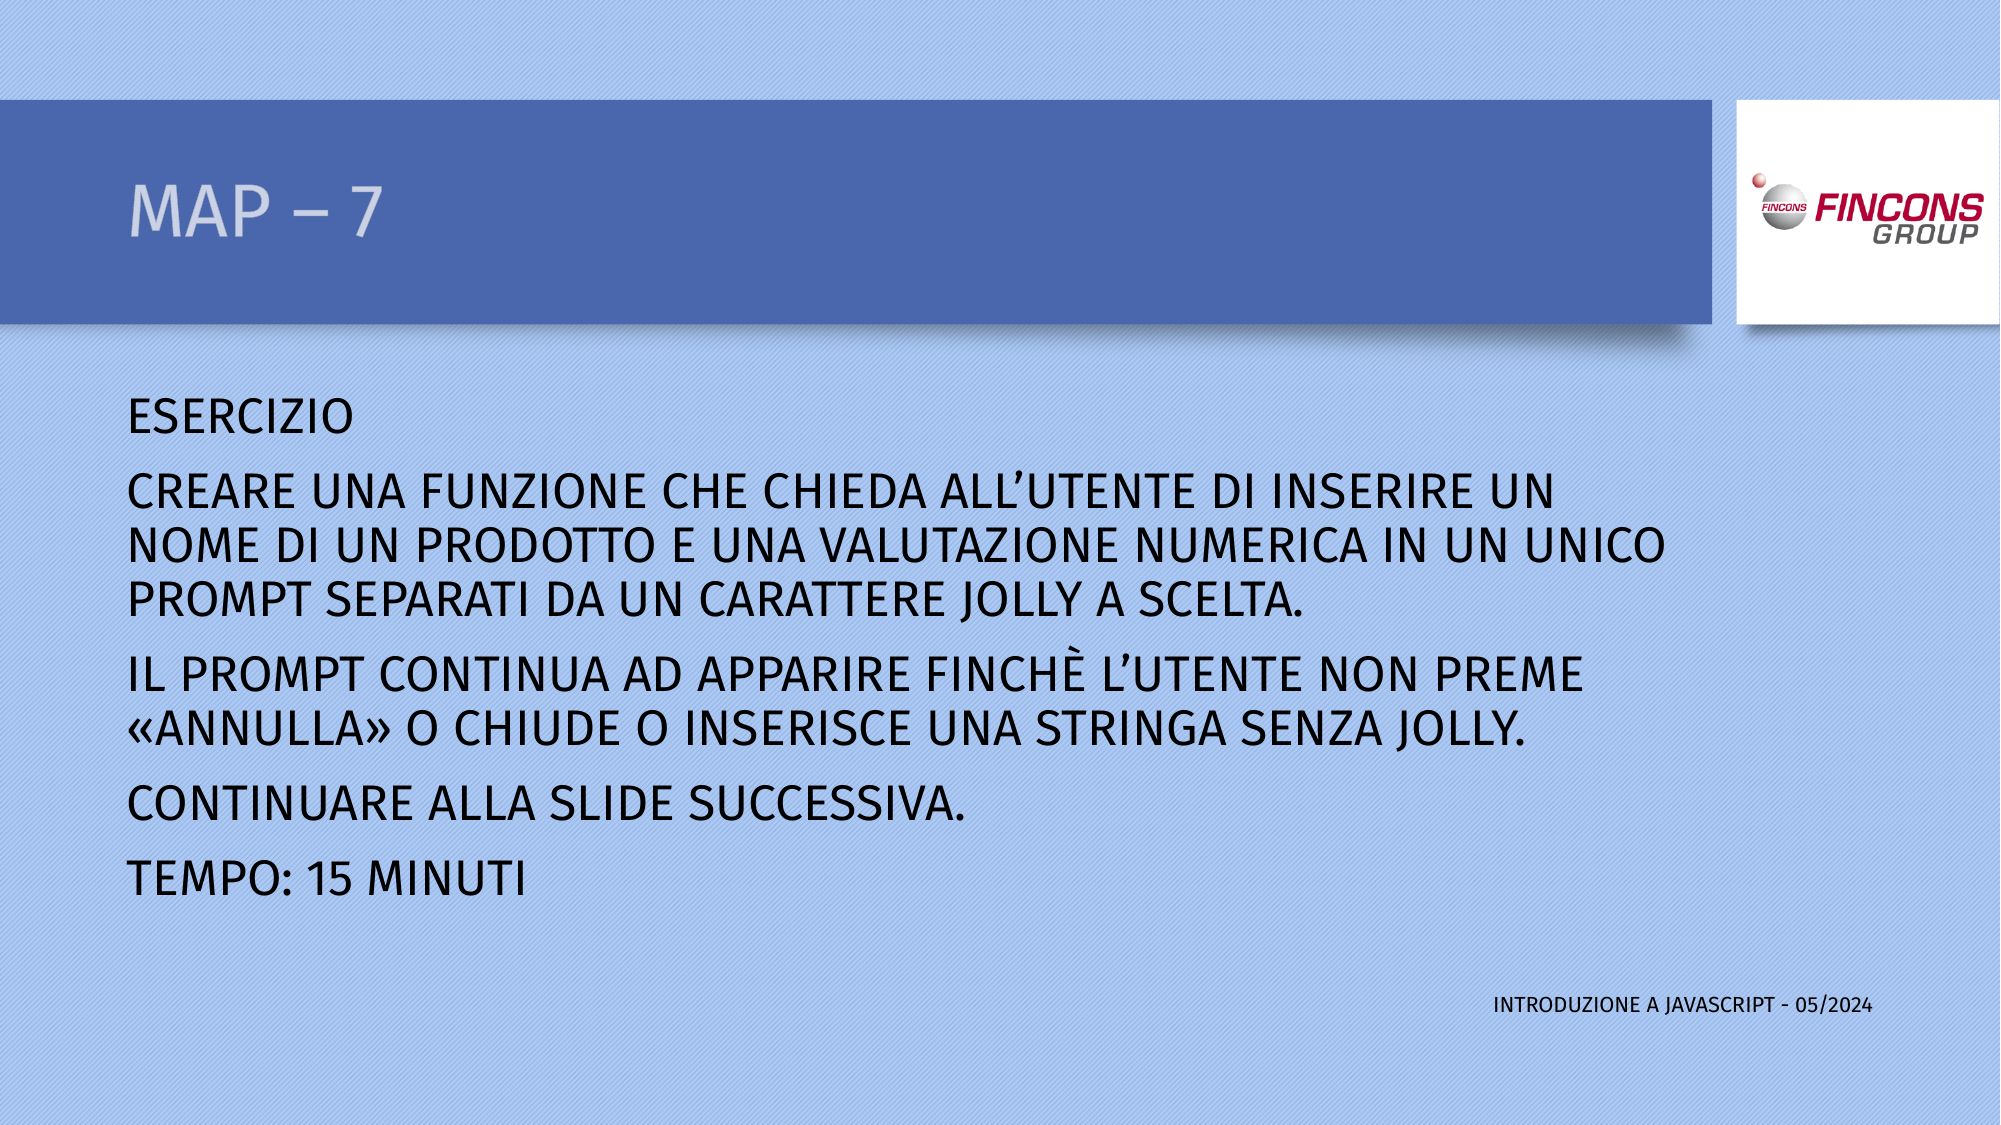

# MAP – 7
ESERCIZIO
CREARE UNA FUNZIONE CHE CHIEDA ALL’UTENTE DI INSERIRE UN NOME DI UN PRODOTTO E UNA VALUTAZIONE NUMERICA IN UN UNICO PROMPT SEPARATI DA UN CARATTERE JOLLY A SCELTA.
IL PROMPT CONTINUA AD APPARIRE FINCHÈ L’UTENTE NON PREME «ANNULLA» O CHIUDE O INSERISCE UNA STRINGA SENZA JOLLY.
CONTINUARE ALLA SLIDE SUCCESSIVA.
TEMPO: 15 MINUTI
INTRODUZIONE A JAVASCRIPT - 05/2024